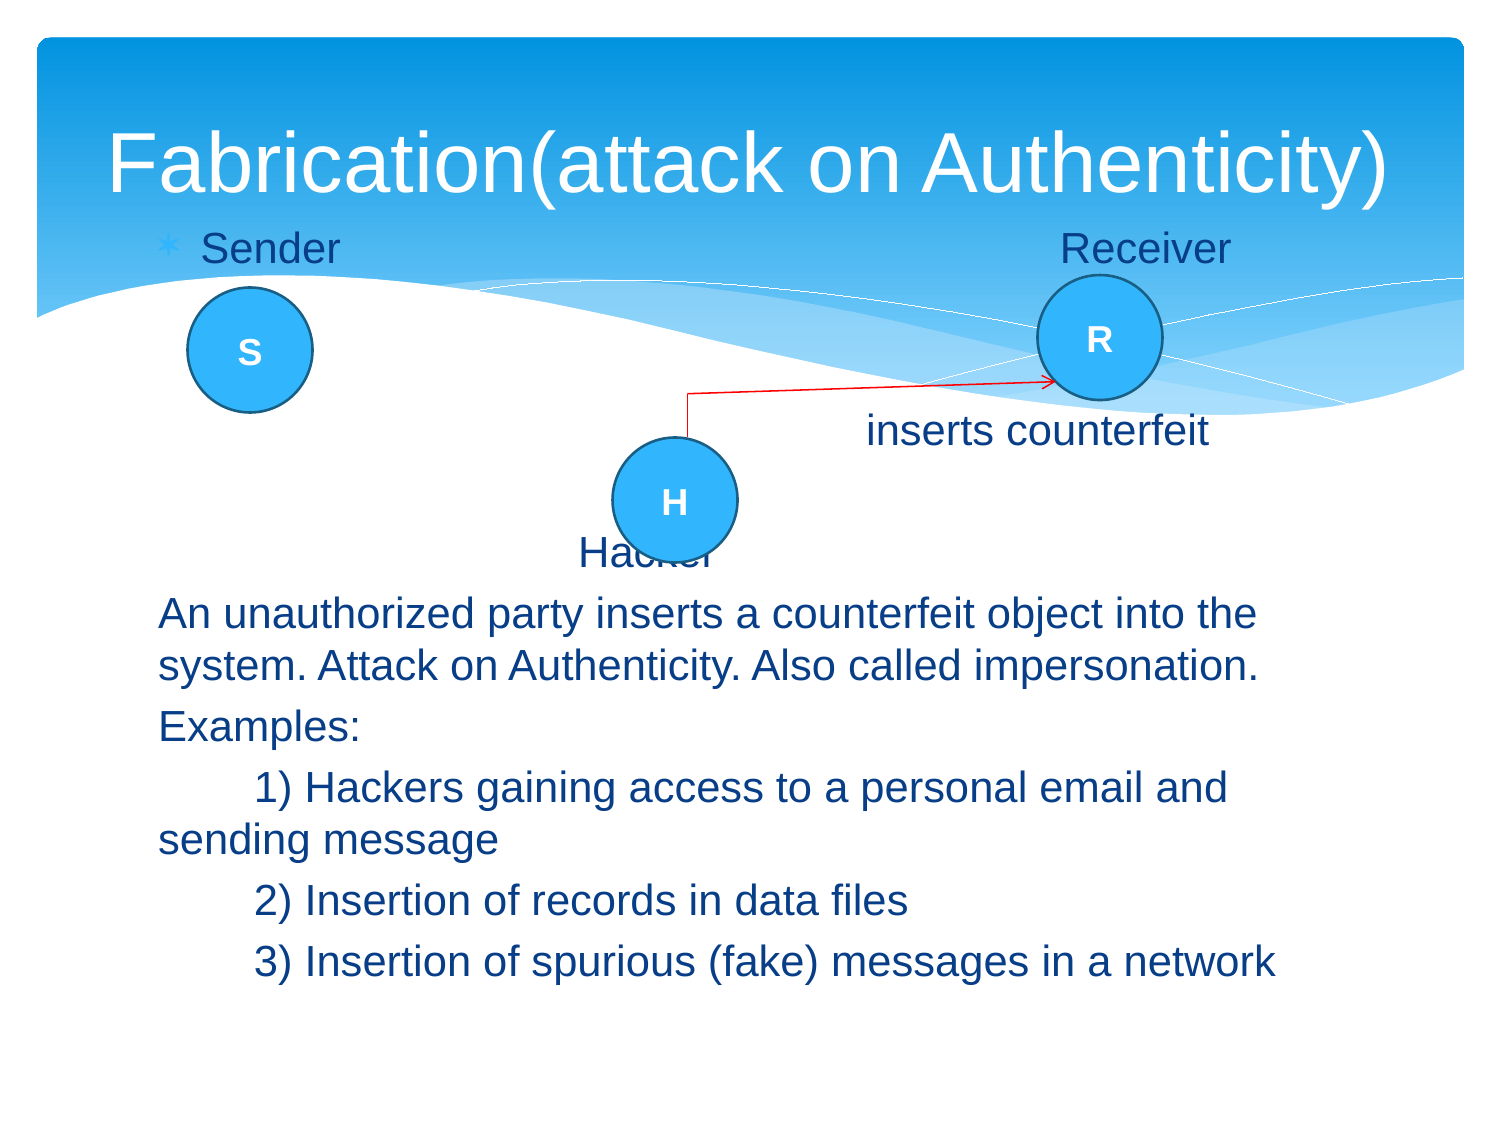

# Fabrication(attack on Authenticity)
Sender                                                            Receiver

                                                           inserts counterfeit

                                   Hacker
An unauthorized party inserts a counterfeit object into the system. Attack on Authenticity. Also called impersonation.
Examples:
        1) Hackers gaining access to a personal email and sending message
        2) Insertion of records in data files
        3) Insertion of spurious (fake) messages in a network
R
S
H